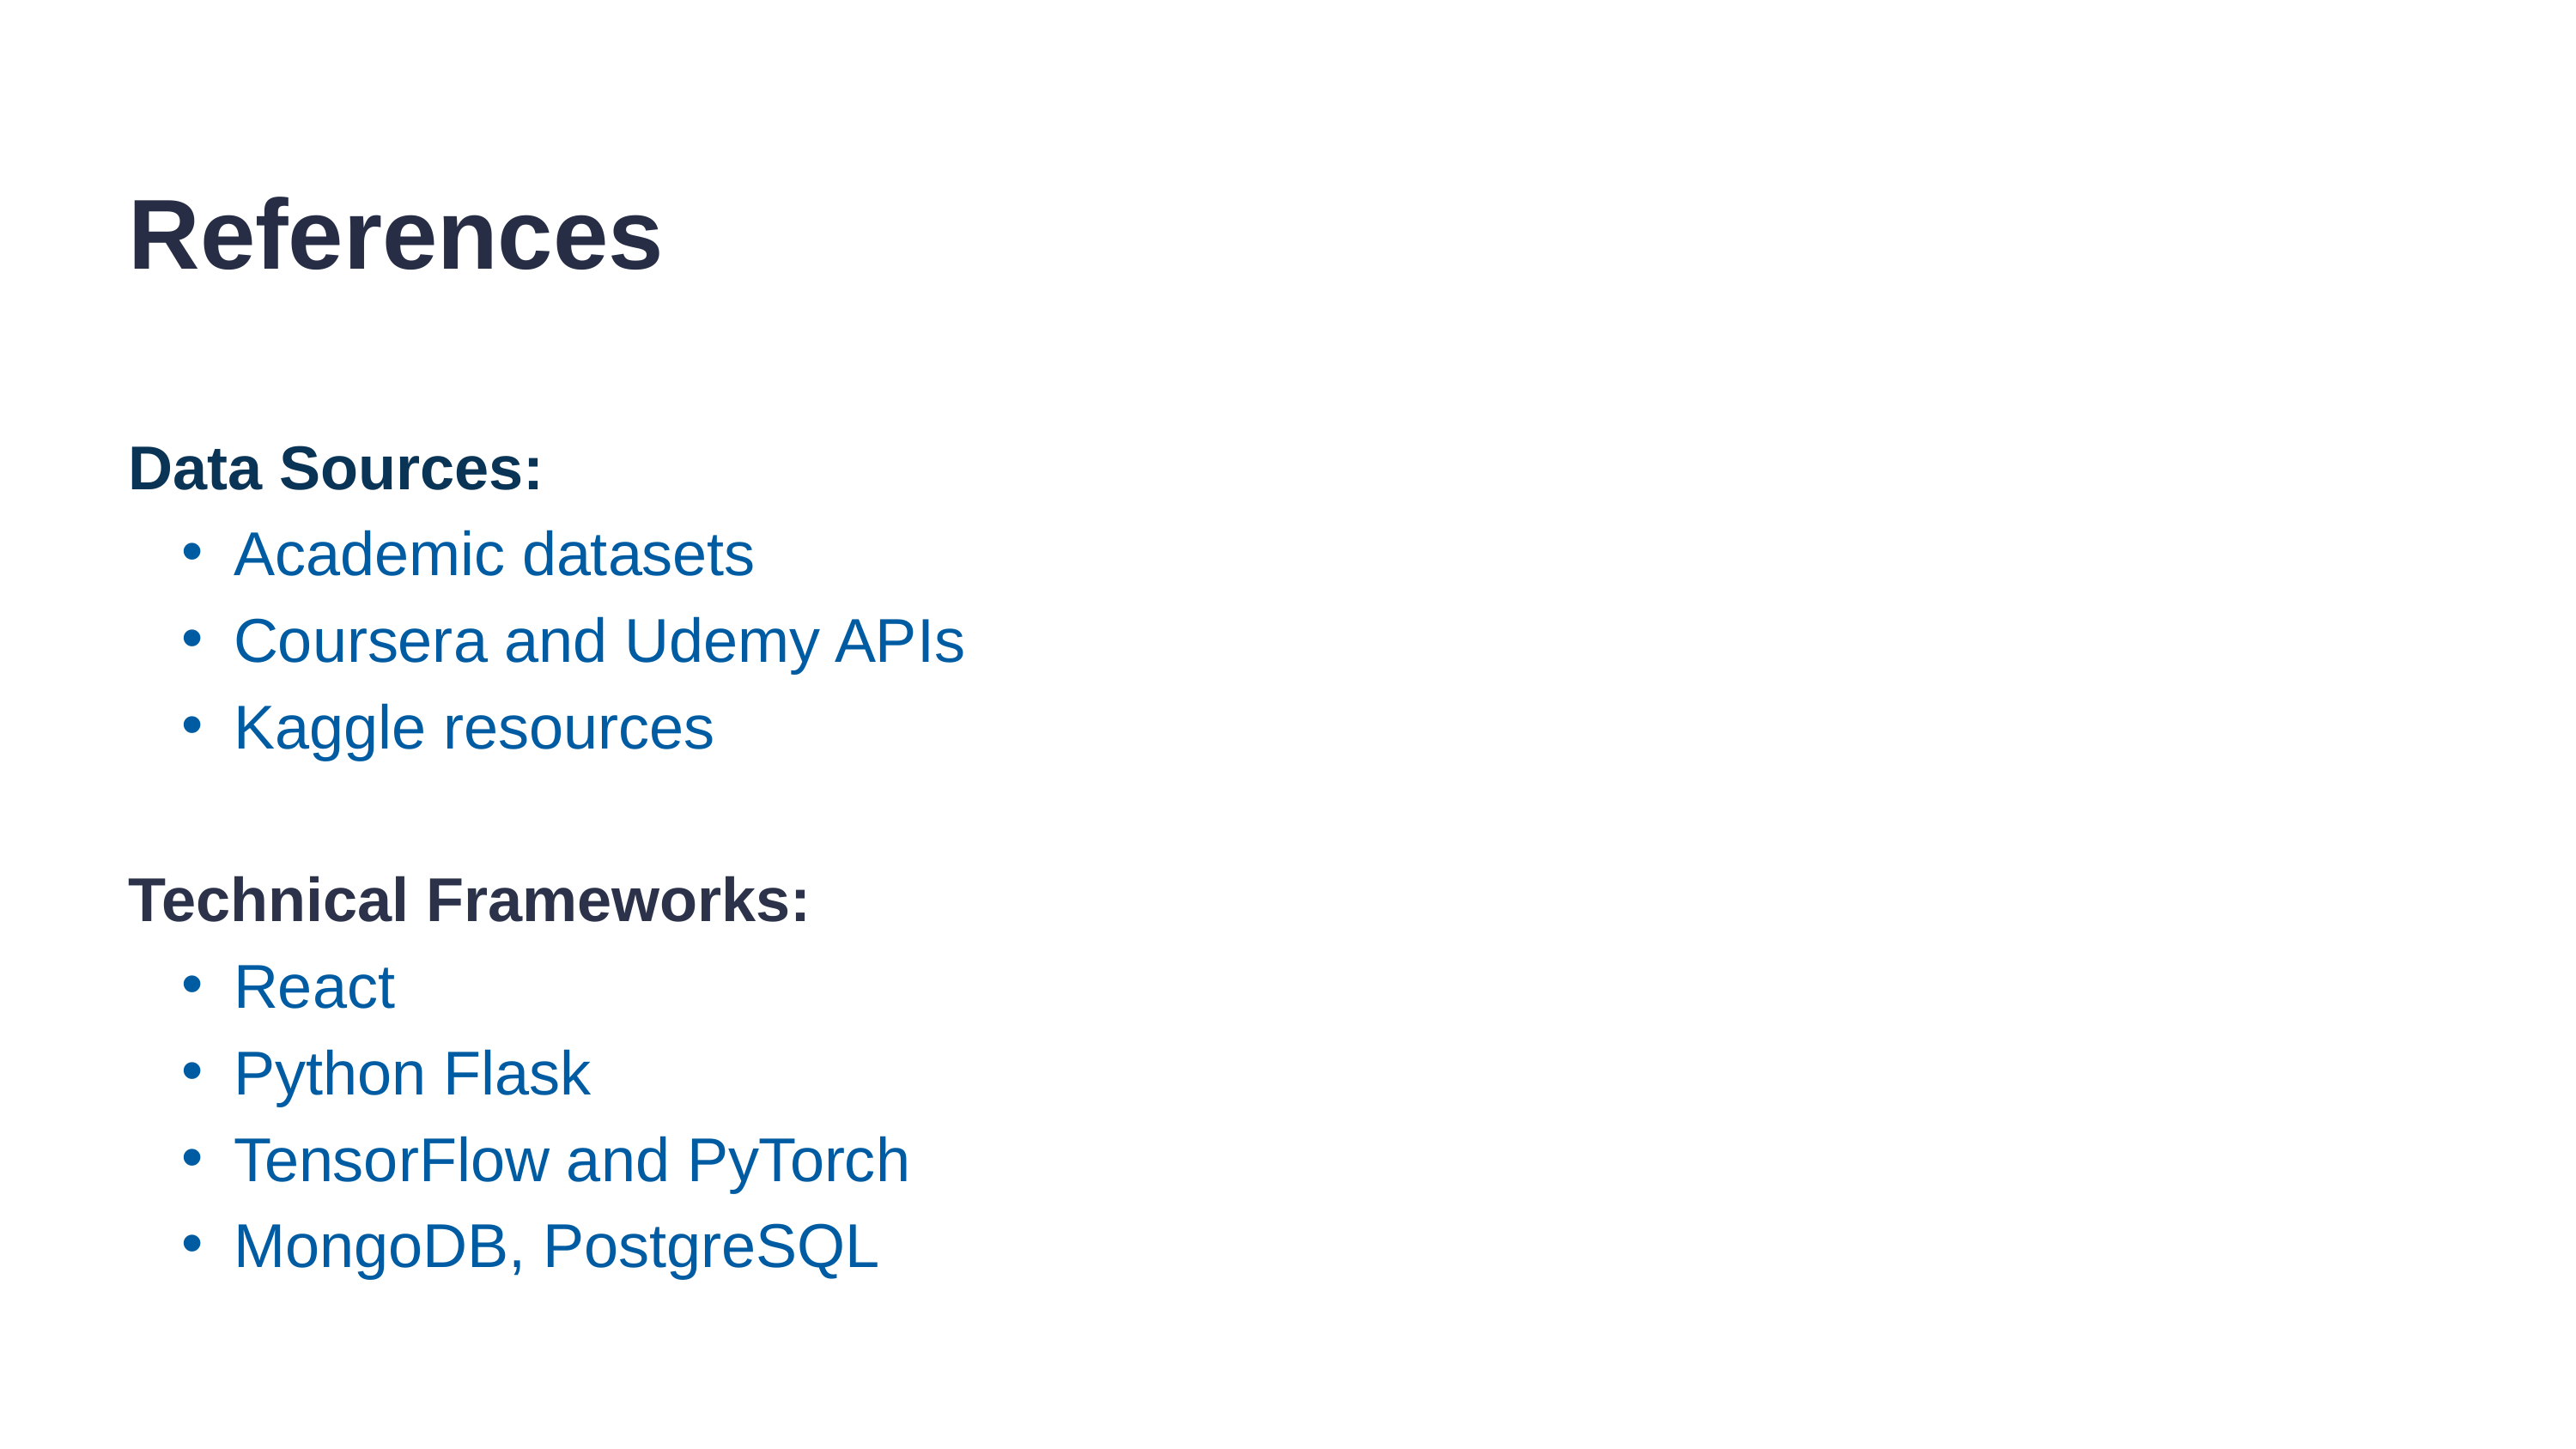

References
Data Sources:
Academic datasets
Coursera and Udemy APIs
Kaggle resources

Technical Frameworks:
React
Python Flask
TensorFlow and PyTorch
MongoDB, PostgreSQL